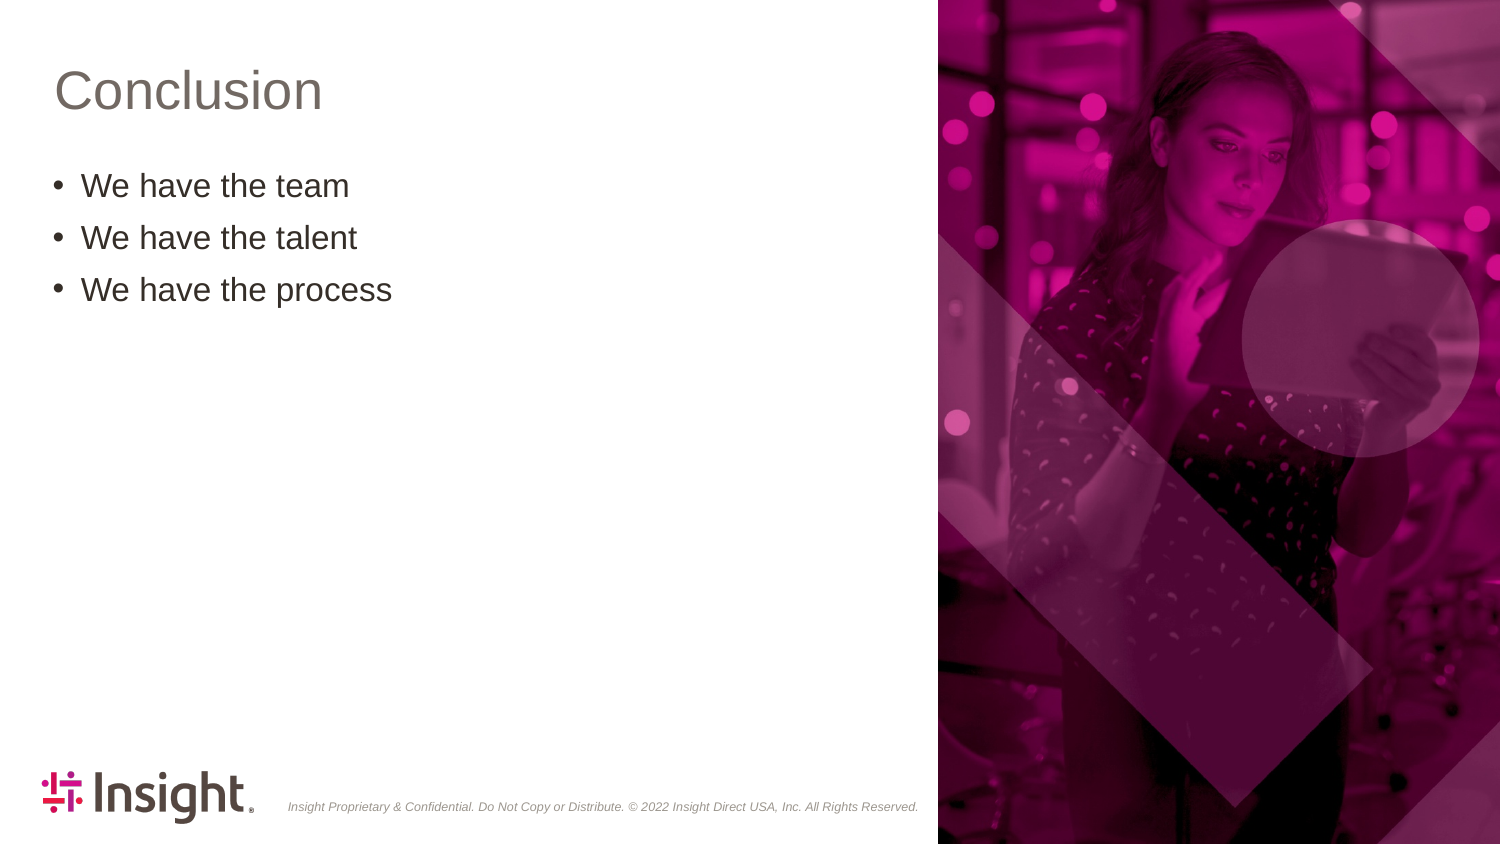

# Conclusion
We have the team
We have the talent
We have the process